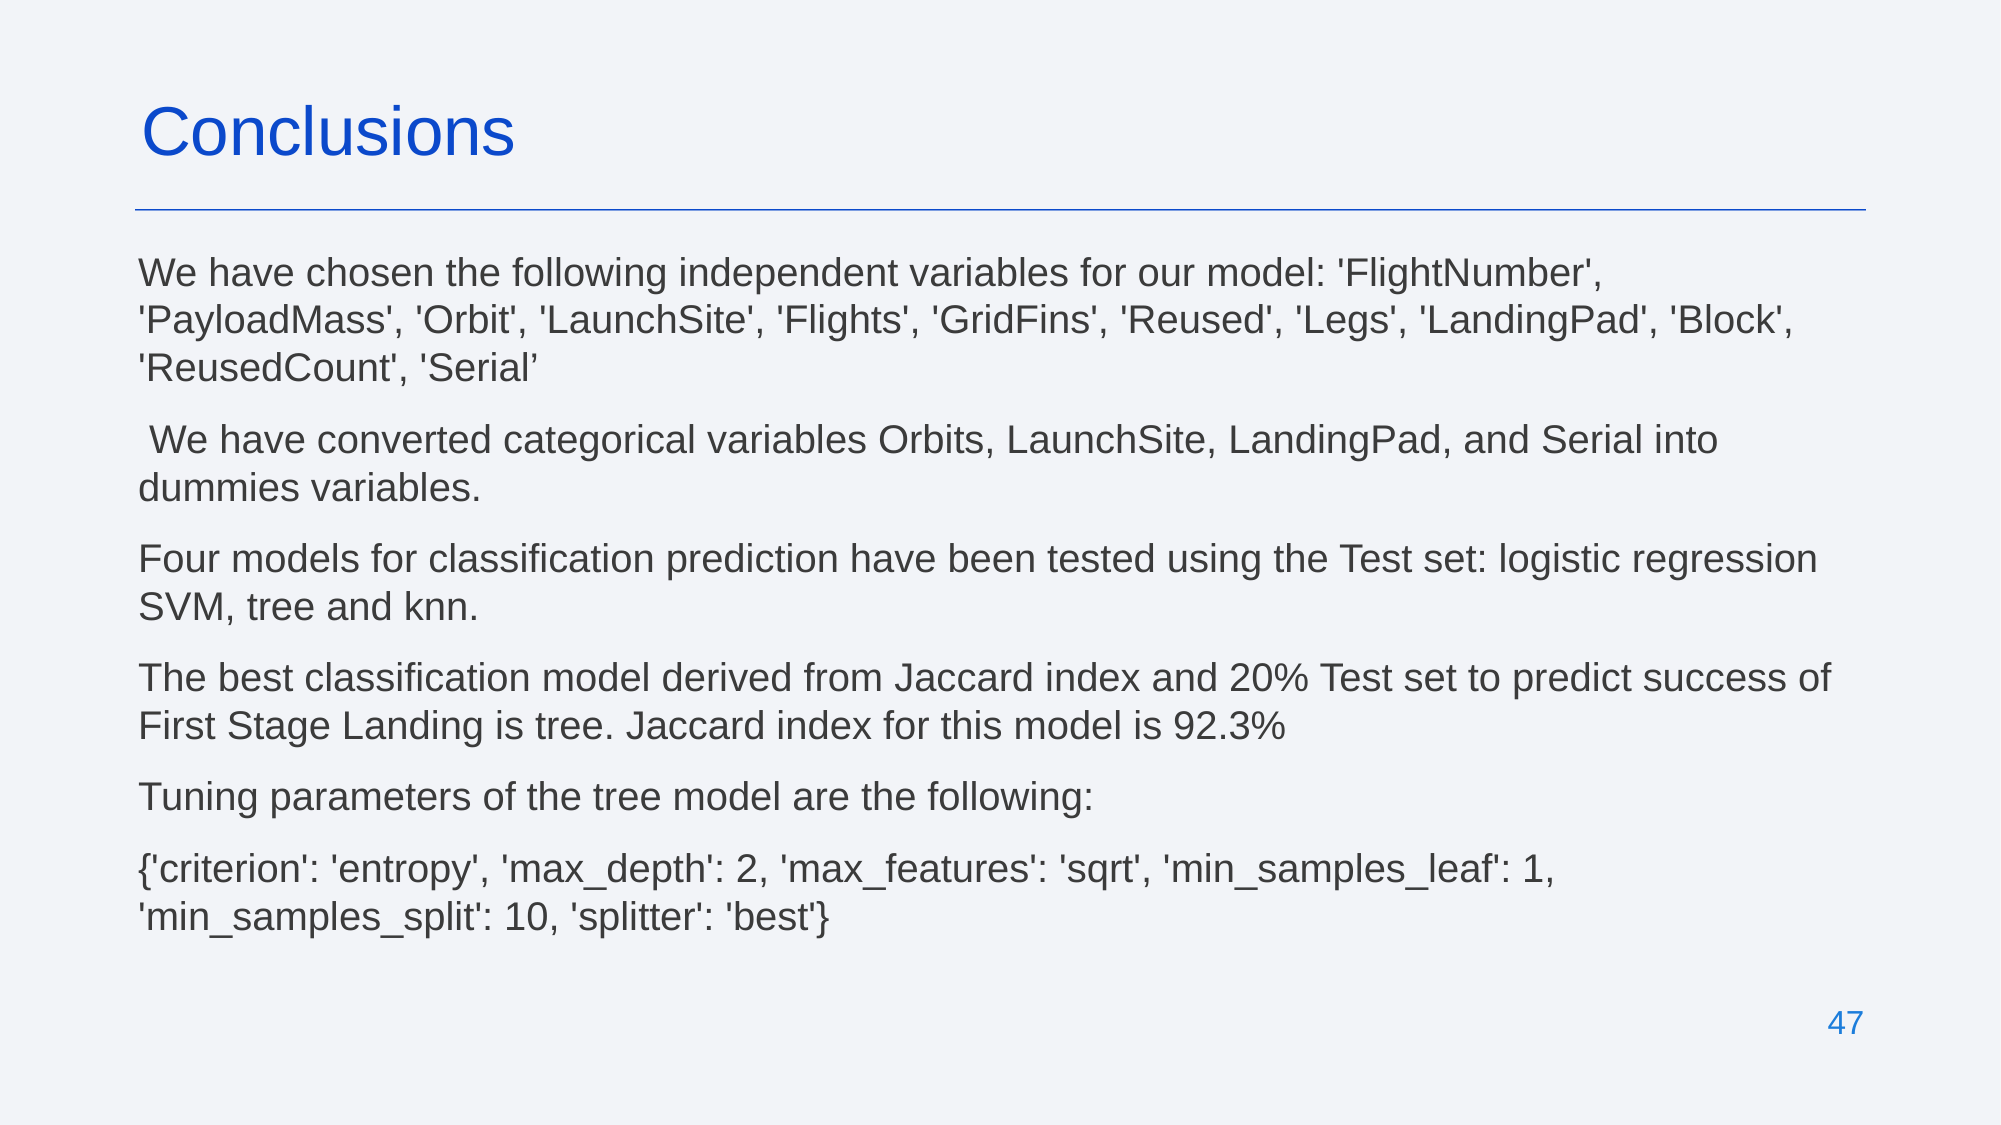

Conclusions
We have chosen the following independent variables for our model: 'FlightNumber', 'PayloadMass', 'Orbit', 'LaunchSite', 'Flights', 'GridFins', 'Reused', 'Legs', 'LandingPad', 'Block', 'ReusedCount', 'Serial’
 We have converted categorical variables Orbits, LaunchSite, LandingPad, and Serial into dummies variables.
Four models for classification prediction have been tested using the Test set: logistic regression SVM, tree and knn.
The best classification model derived from Jaccard index and 20% Test set to predict success of First Stage Landing is tree. Jaccard index for this model is 92.3%
Tuning parameters of the tree model are the following:
{'criterion': 'entropy', 'max_depth': 2, 'max_features': 'sqrt', 'min_samples_leaf': 1, 'min_samples_split': 10, 'splitter': 'best'}

47